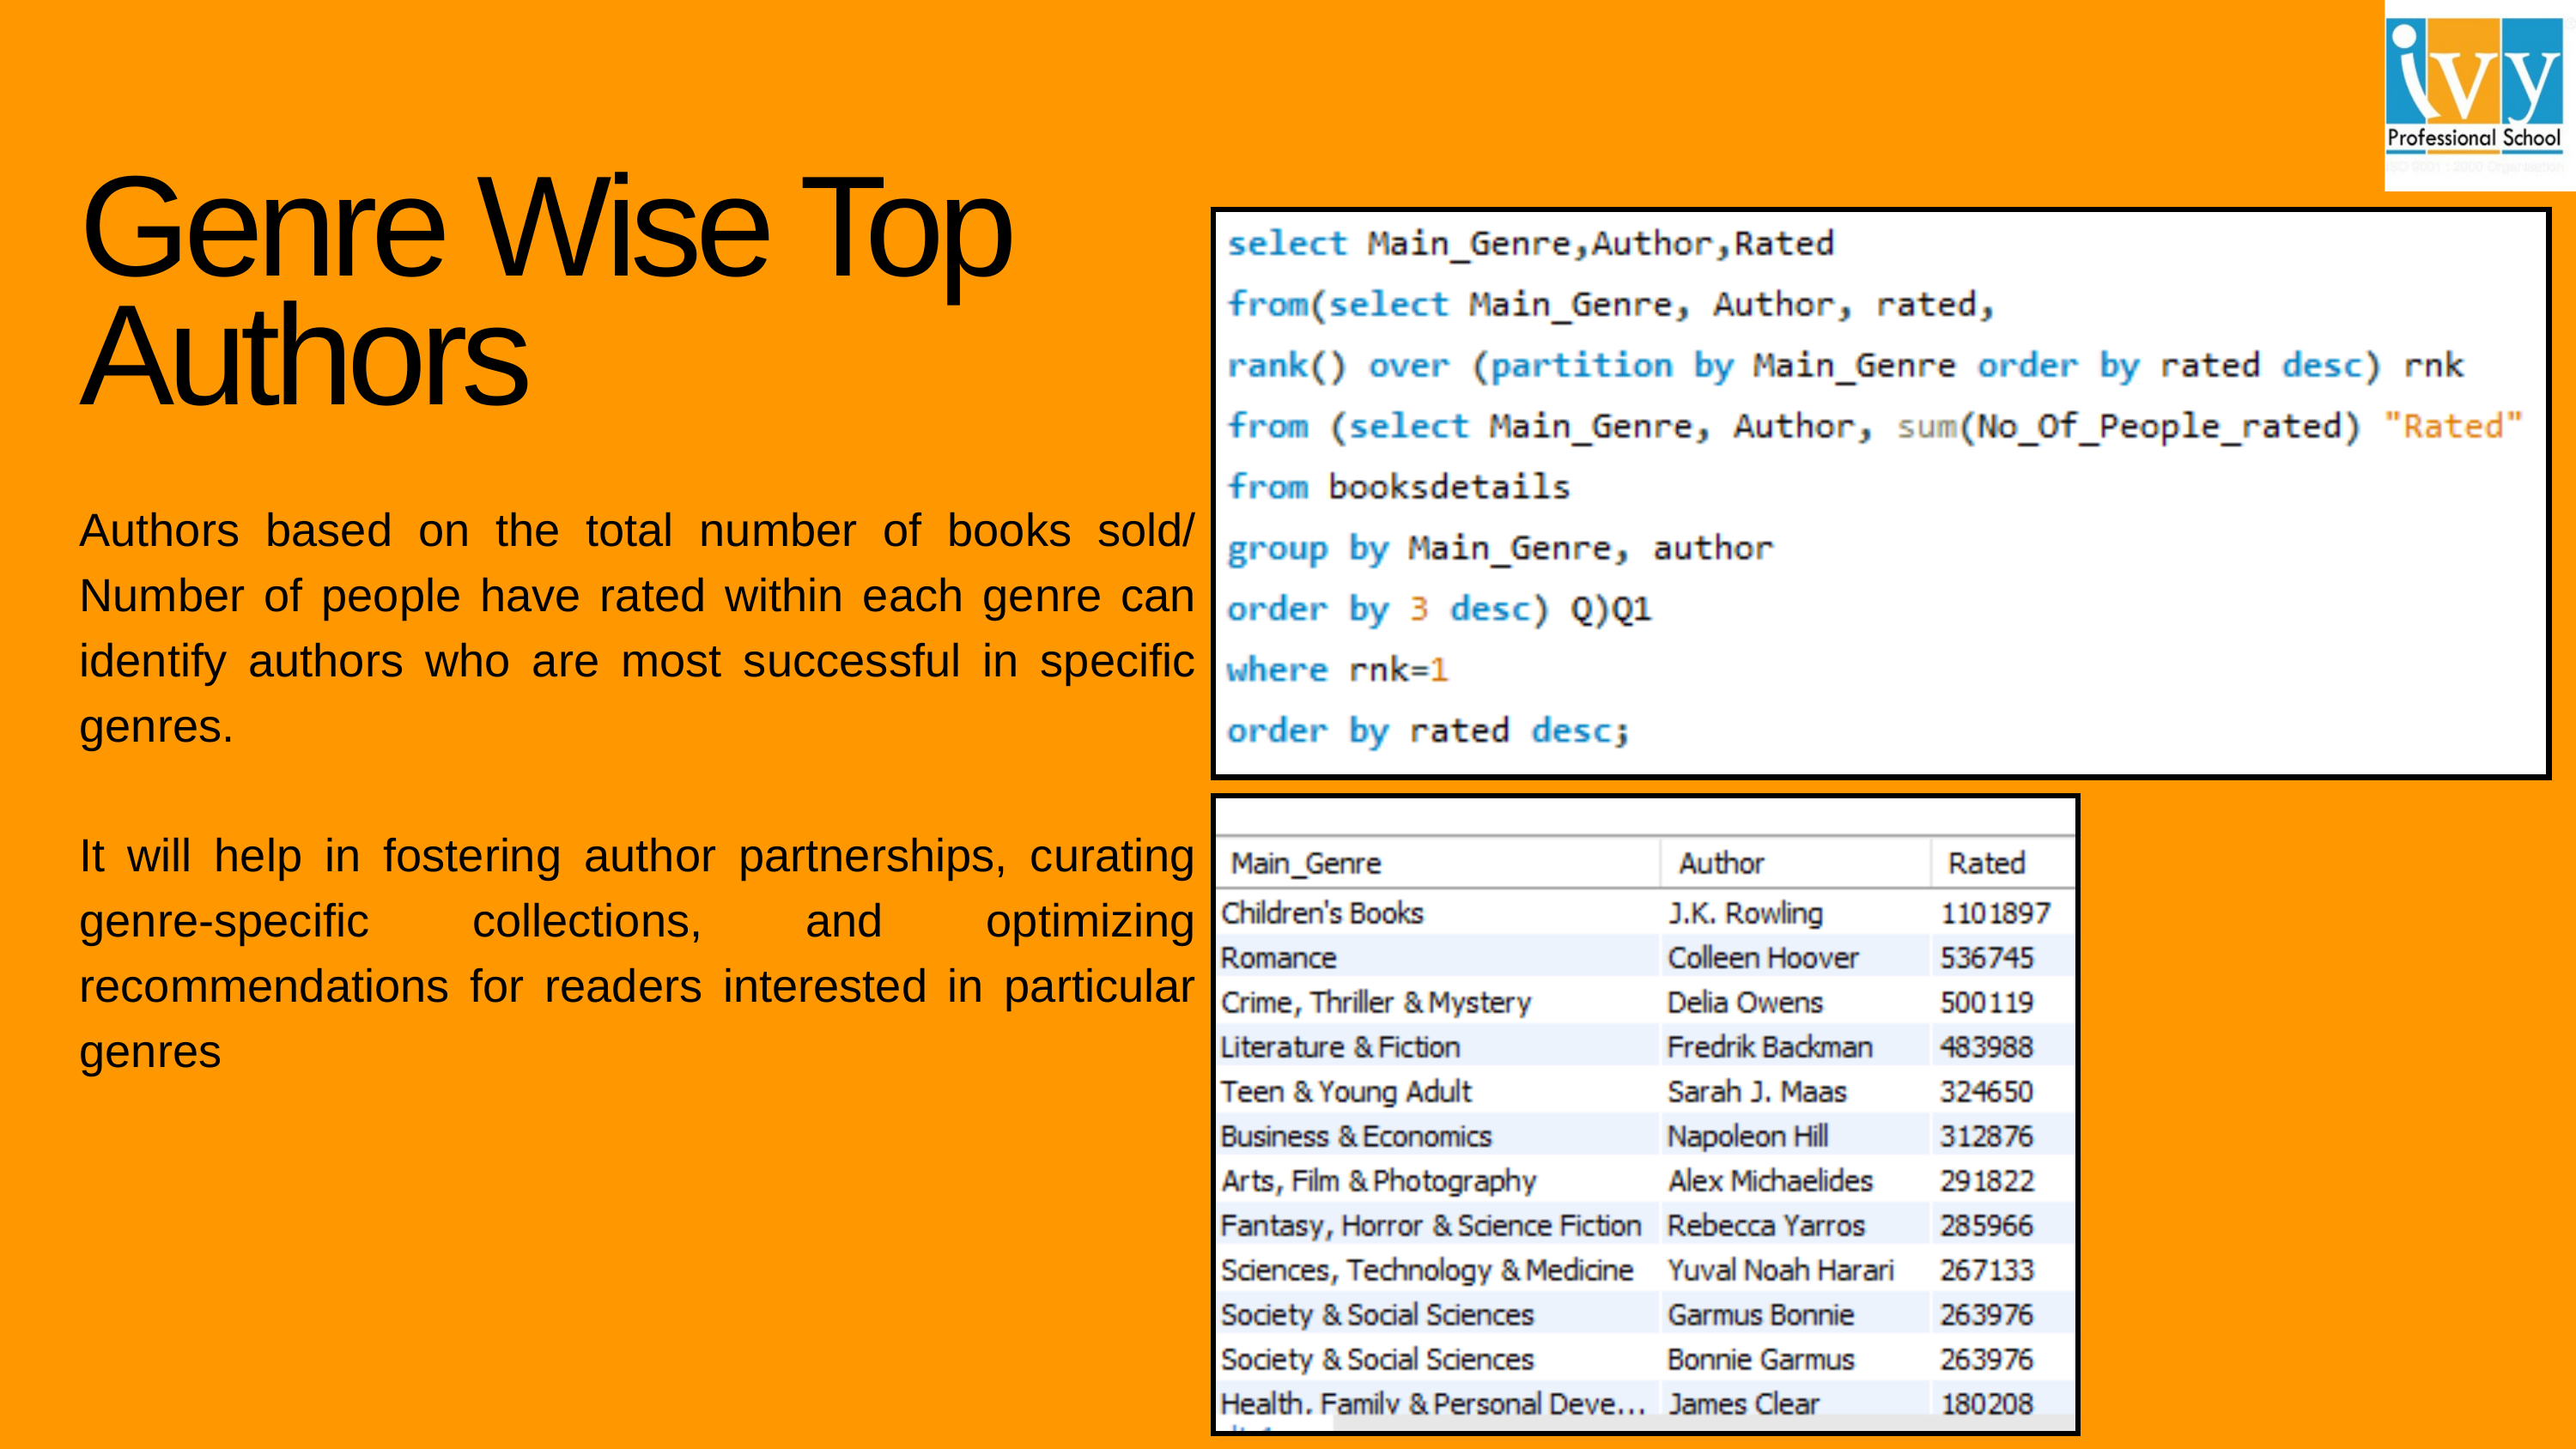

Genre Wise Top Authors

Authors based on the total number of books sold/ Number of people have rated within each genre can identify authors who are most successful in specific genres.

It will help in fostering author partnerships, curating genre-specific collections, and optimizing recommendations for readers interested in particular genres